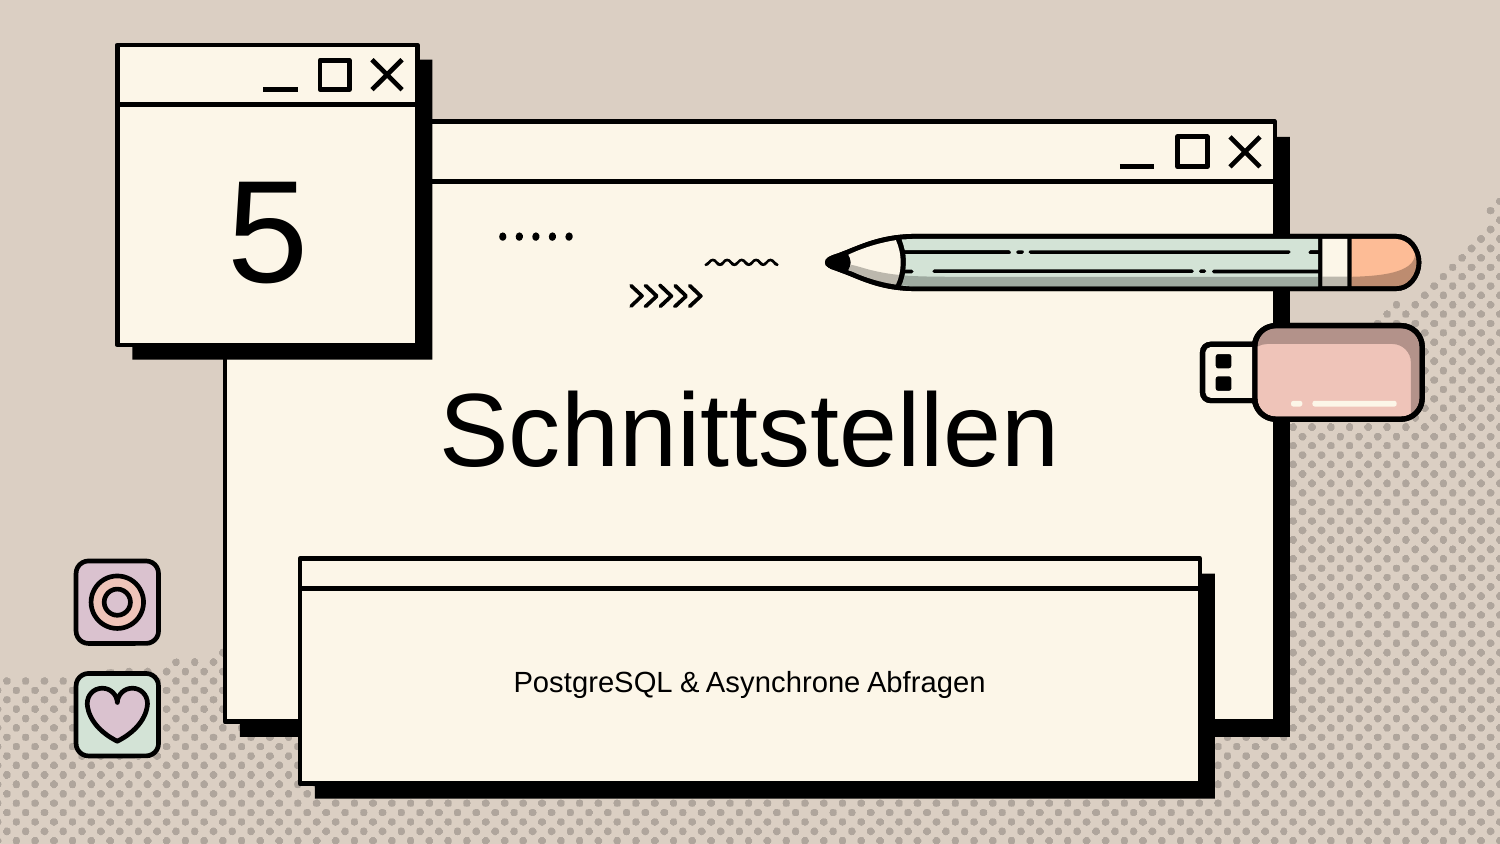

5

# Schnittstellen

PostgreSQL & Asynchrone Abfragen